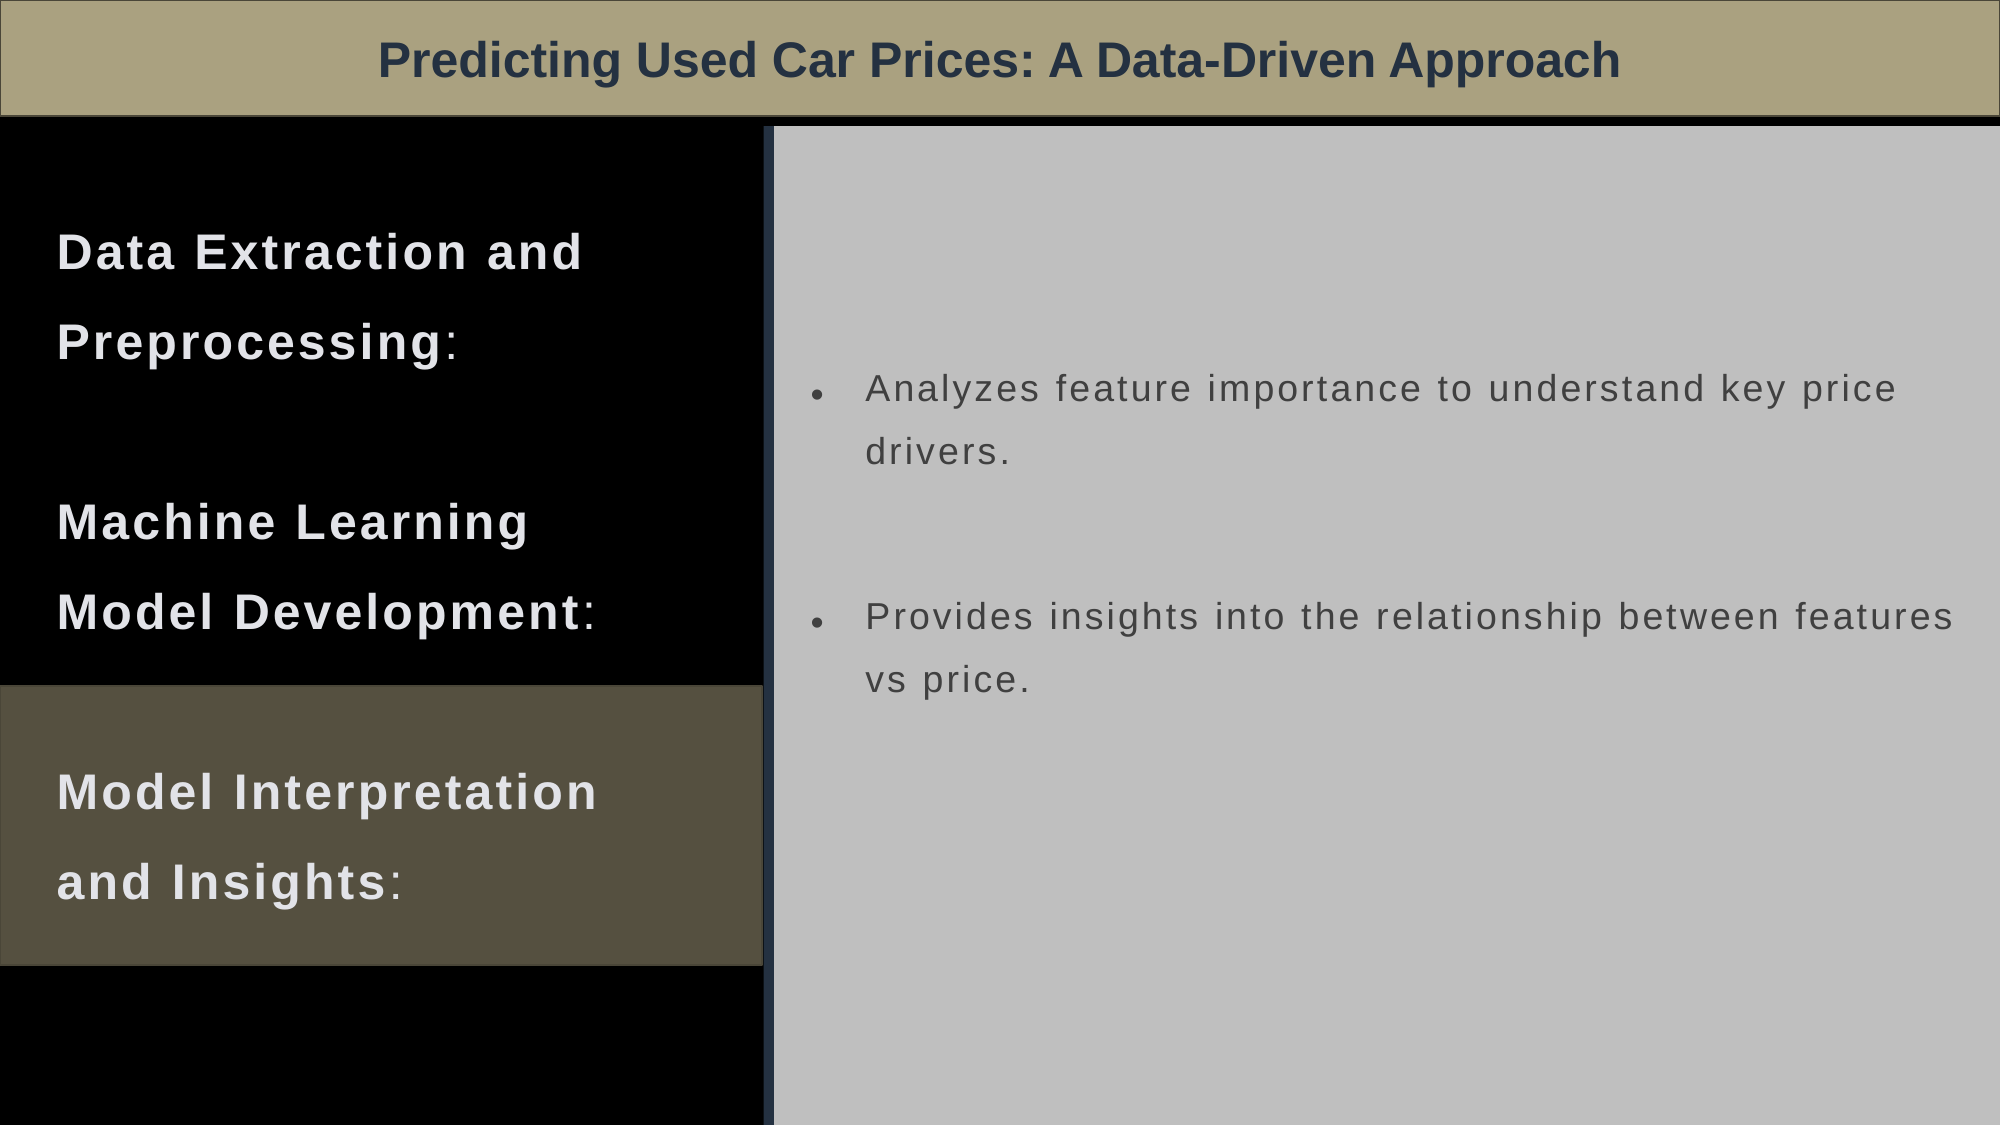

Predicting Used Car Prices: A Data-Driven Approach
Analyzes feature importance to understand key price drivers.

Provides insights into the relationship between features vs price.
# Data Extraction and Preprocessing: Machine Learning Model Development: Model Interpretation and Insights: